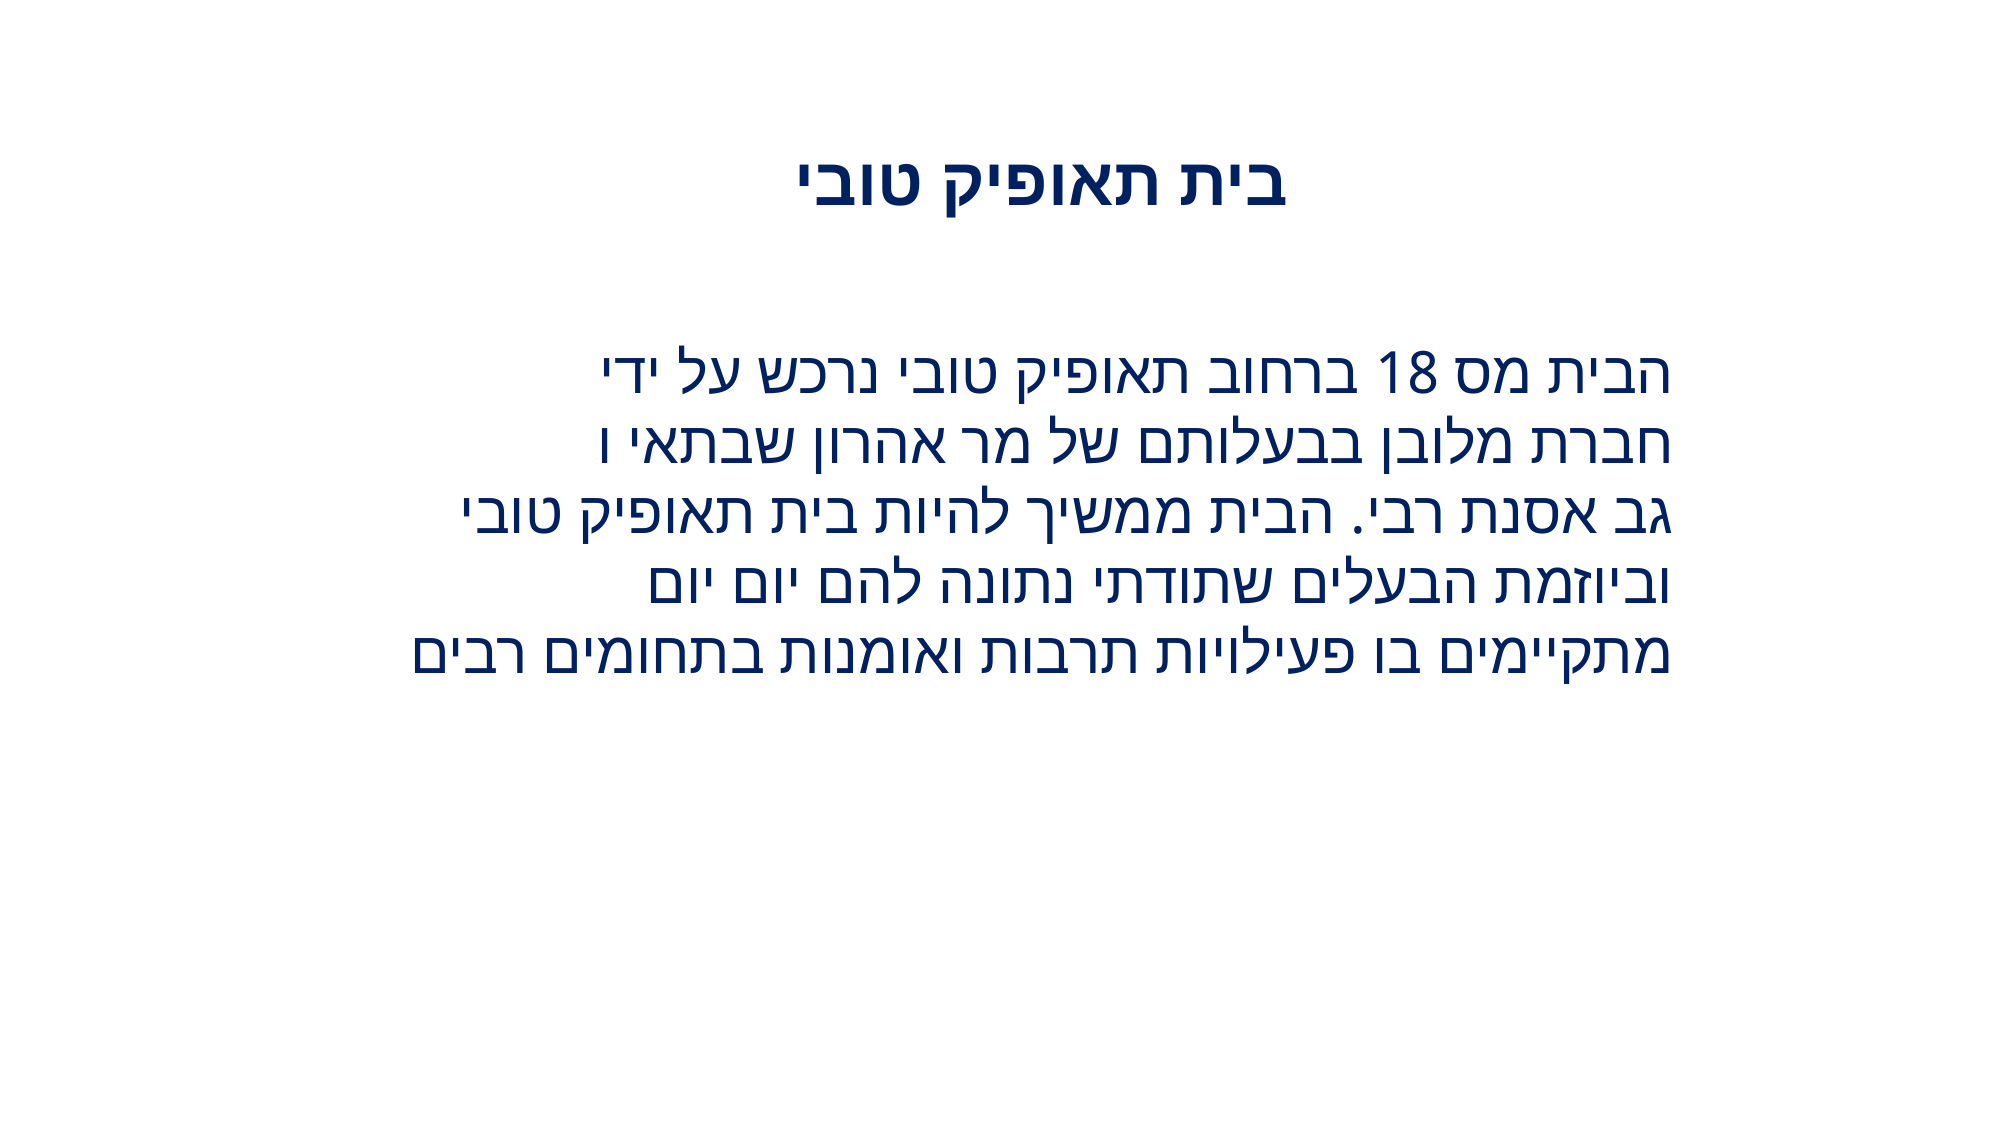

בית תאופיק טובי
הבית מס 18 ברחוב תאופיק טובי נרכש על ידי
חברת מלובן בבעלותם של מר אהרון שבתאי ו
גב אסנת רבי. הבית ממשיך להיות בית תאופיק טובי
וביוזמת הבעלים שתודתי נתונה להם יום יום
מתקיימים בו פעילויות תרבות ואומנות בתחומים רבים